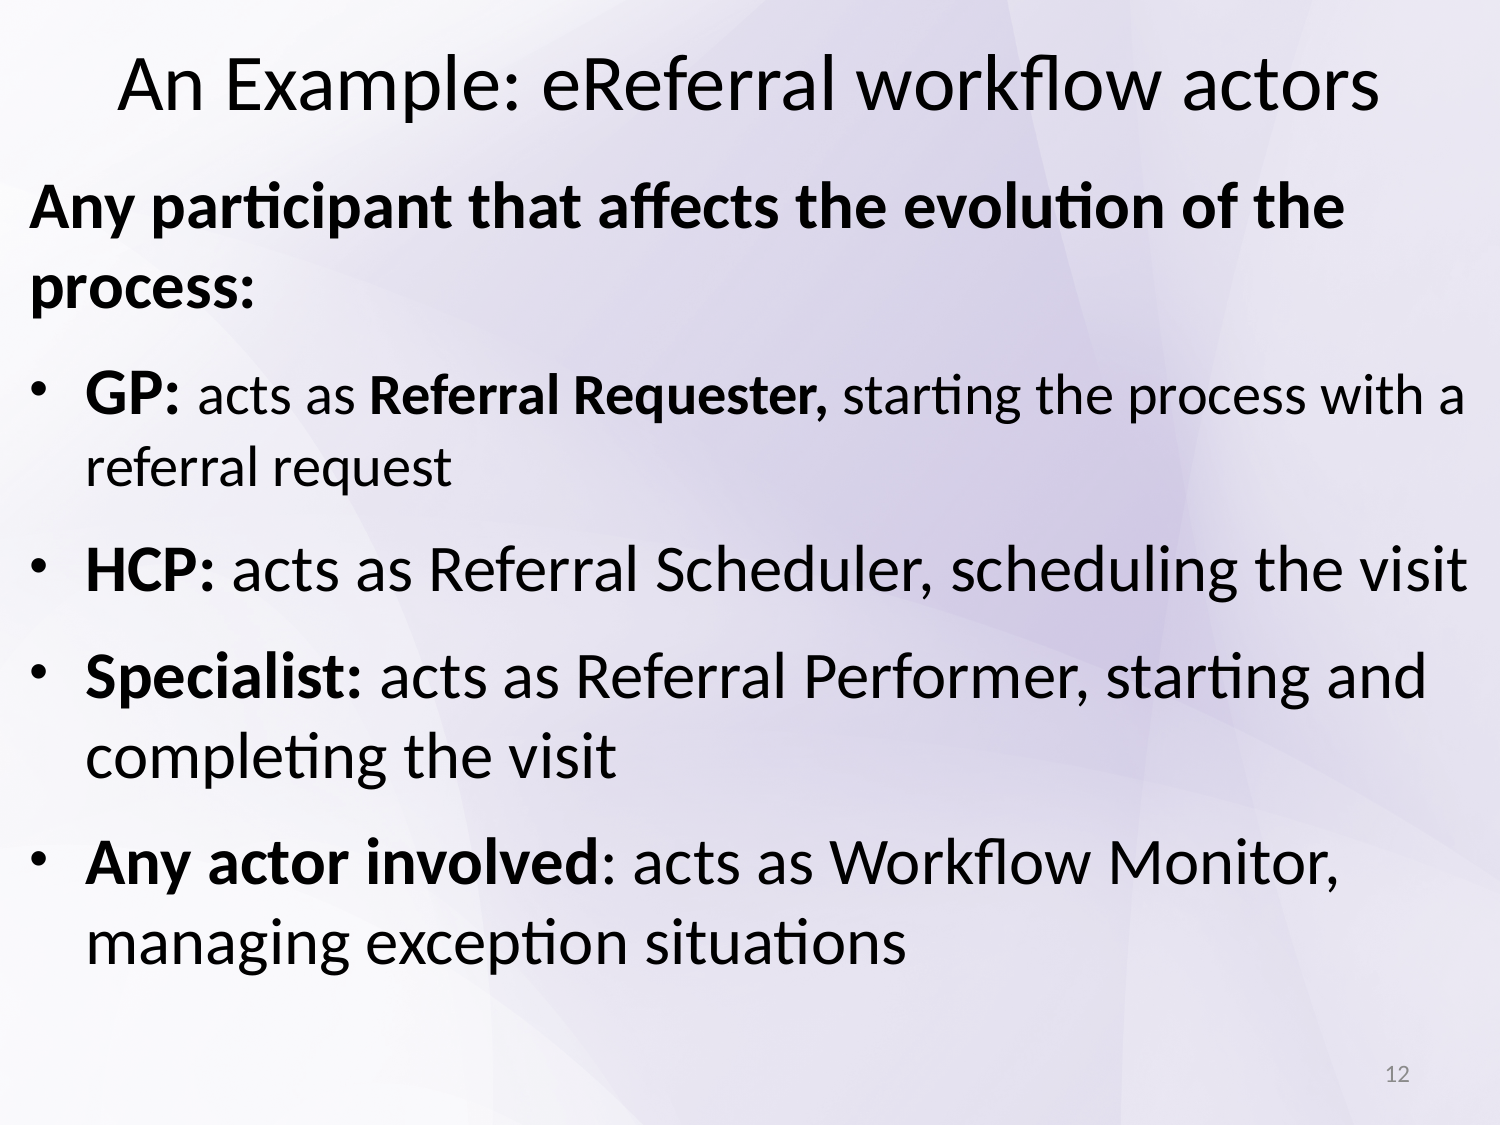

# An Example: eReferral workflow actors
Any participant that affects the evolution of the process:
GP: acts as Referral Requester, starting the process with a referral request
HCP: acts as Referral Scheduler, scheduling the visit
Specialist: acts as Referral Performer, starting and completing the visit
Any actor involved: acts as Workflow Monitor, managing exception situations

12